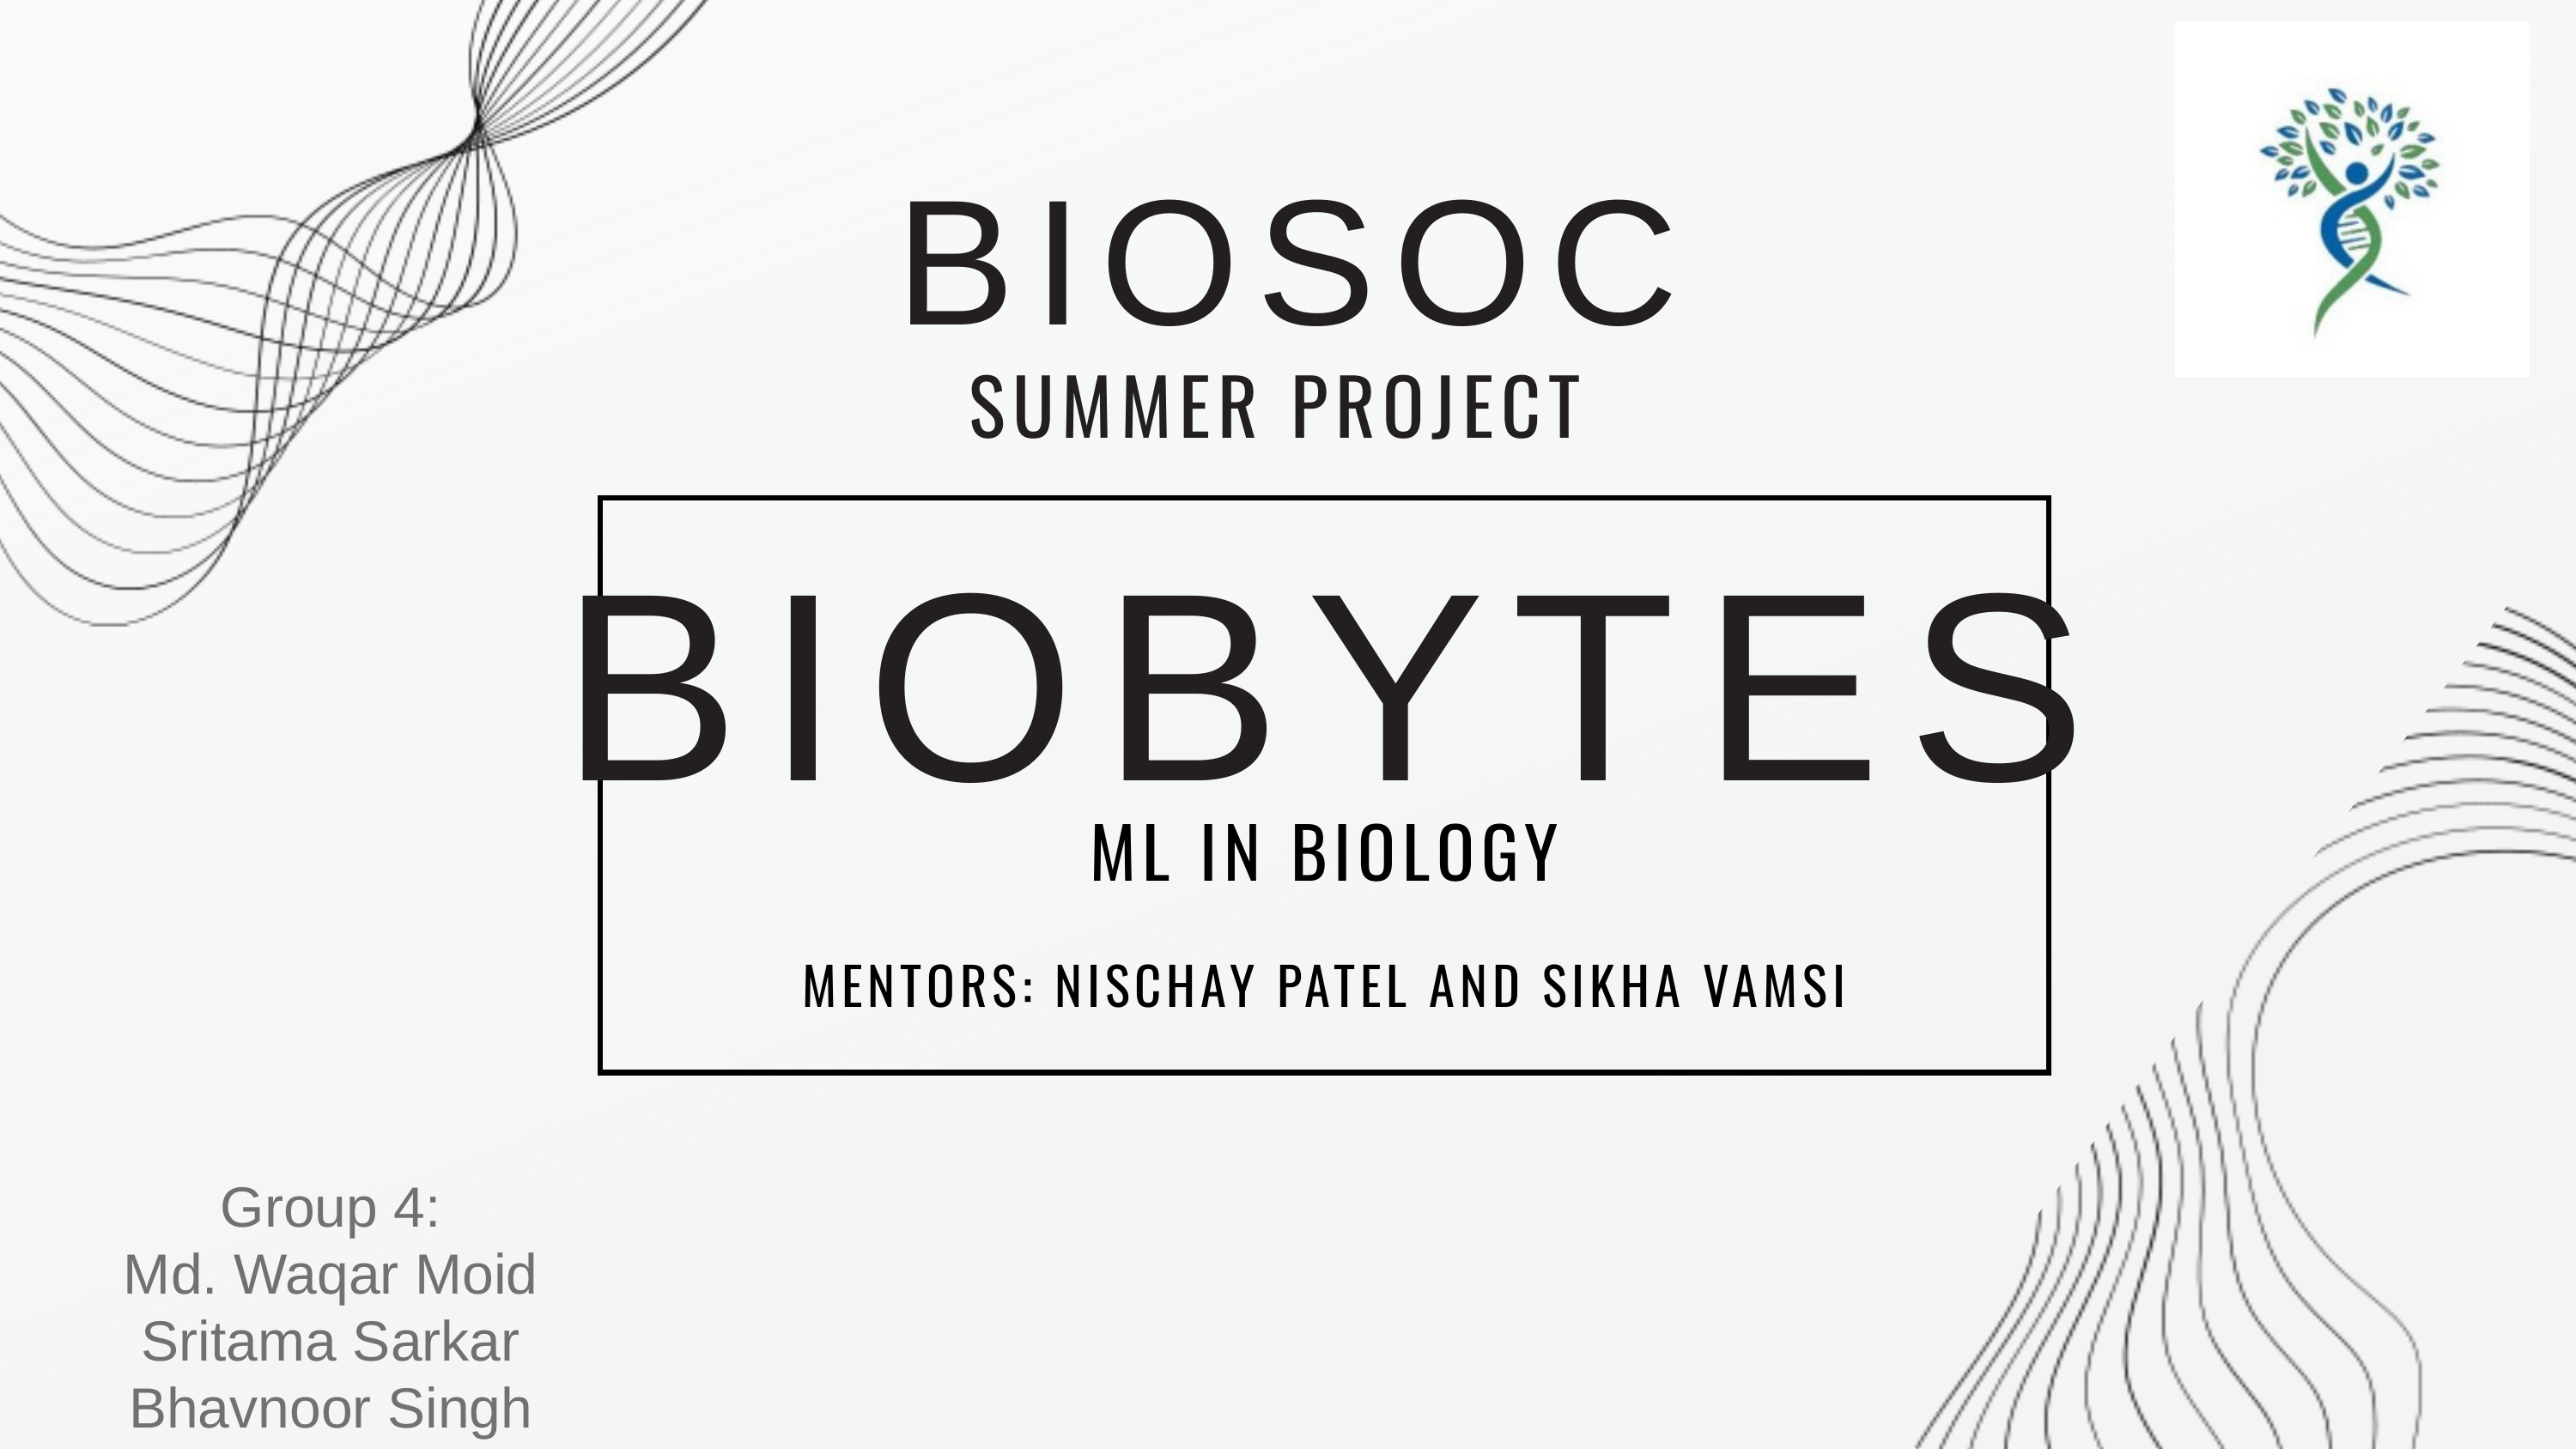

BIOSOC
SUMMER PROJECT
BIOBYTES

ML IN BIOLOGY
MENTORS: NISCHAY PATEL AND SIKHA VAMSI
Group 4:
Md. Waqar Moid
Sritama Sarkar
Bhavnoor Singh